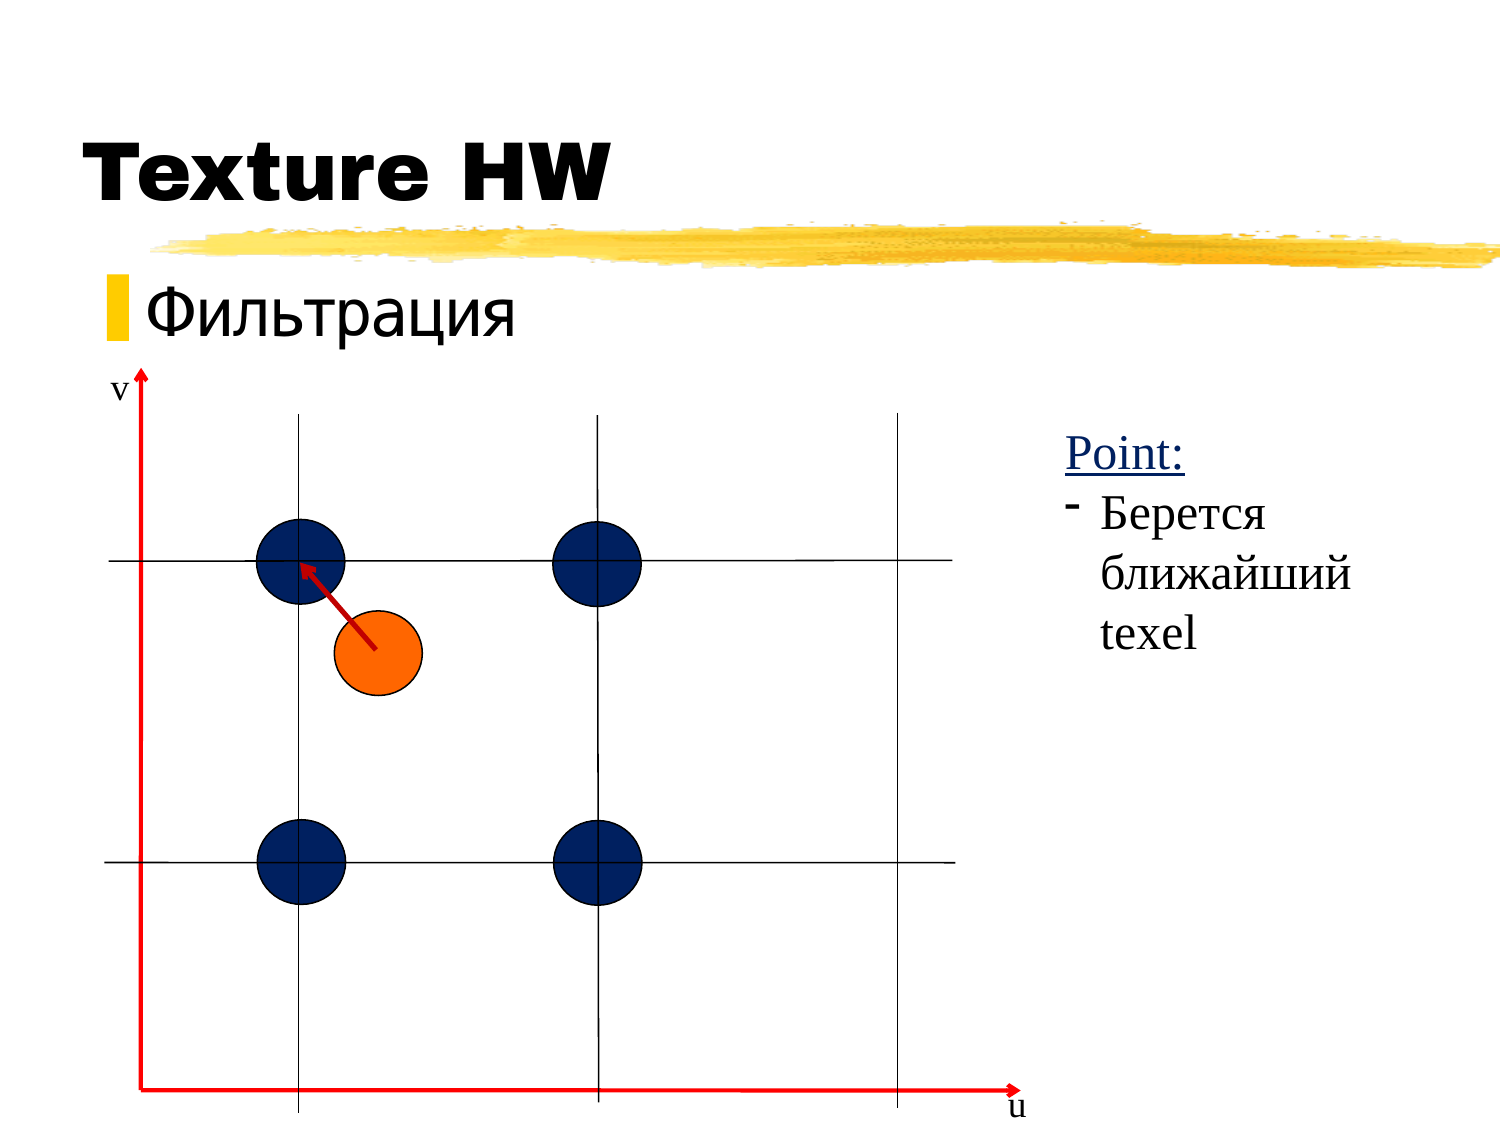

# Texture HW
Фильтрация
v
u
Point:
Берется ближайший texel

[0.1, 0.3]